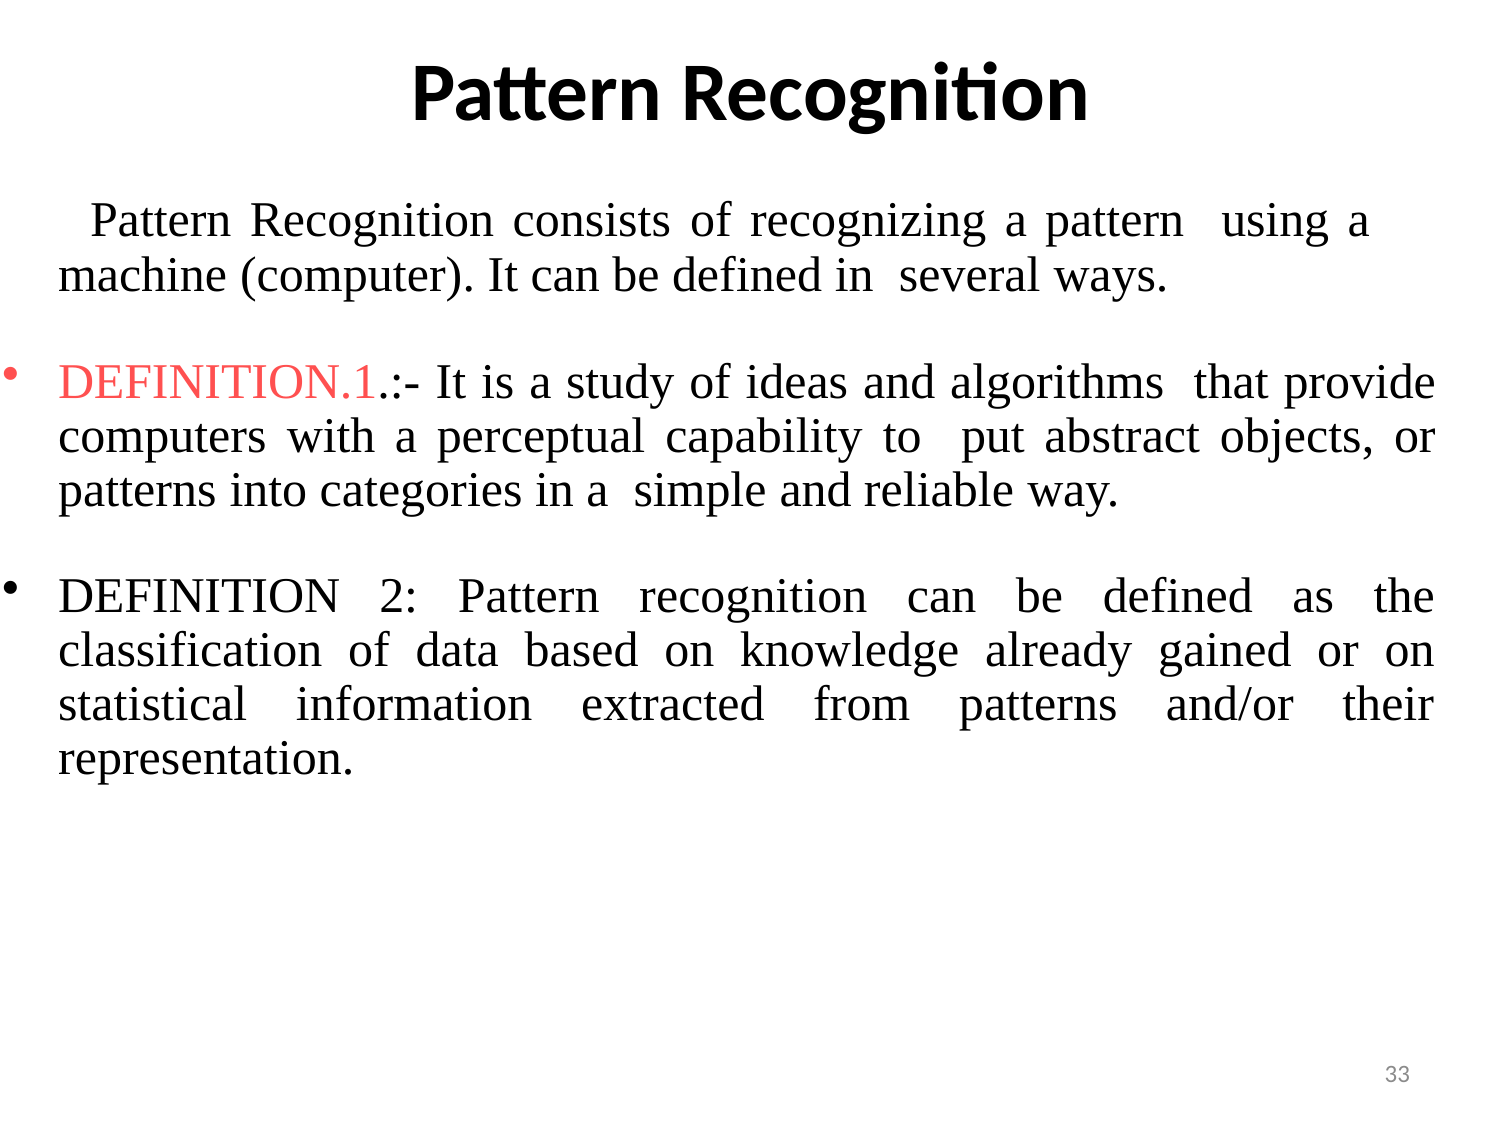

# Pattern Recognition
    Pattern Recognition consists of recognizing a pattern  using a machine (computer). It can be defined in  several ways.
DEFINITION.1.:- It is a study of ideas and algorithms  that provide computers with a perceptual capability to  put abstract objects, or patterns into categories in a  simple and reliable way.
DEFINITION 2: Pattern recognition can be defined as the classification of data based on knowledge already gained or on statistical information extracted from patterns and/or their representation.
33